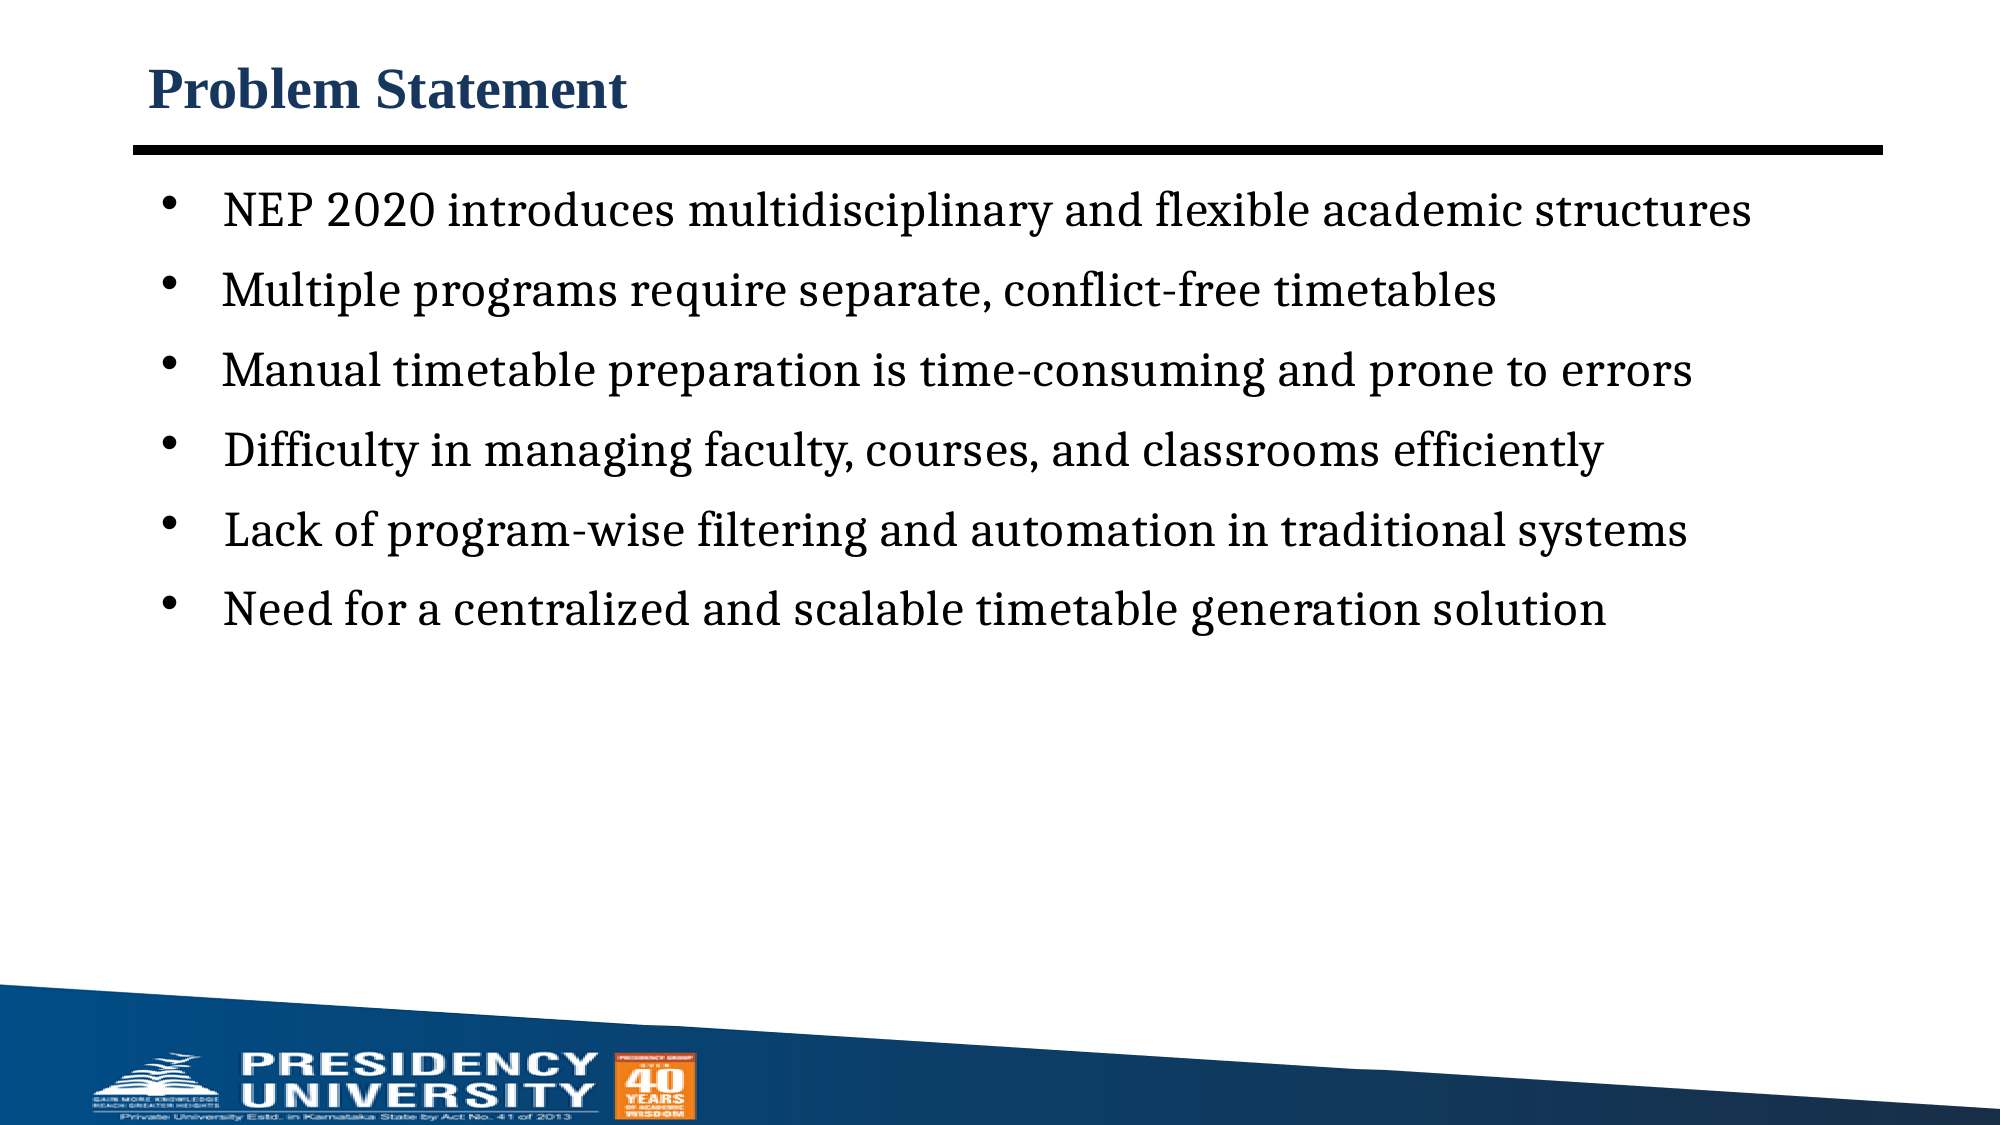

# Problem Statement
NEP 2020 introduces multidisciplinary and flexible academic structures

Multiple programs require separate, conflict-free timetables

Manual timetable preparation is time-consuming and prone to errors

Difficulty in managing faculty, courses, and classrooms efficiently

Lack of program-wise filtering and automation in traditional systems

Need for a centralized and scalable timetable generation solution